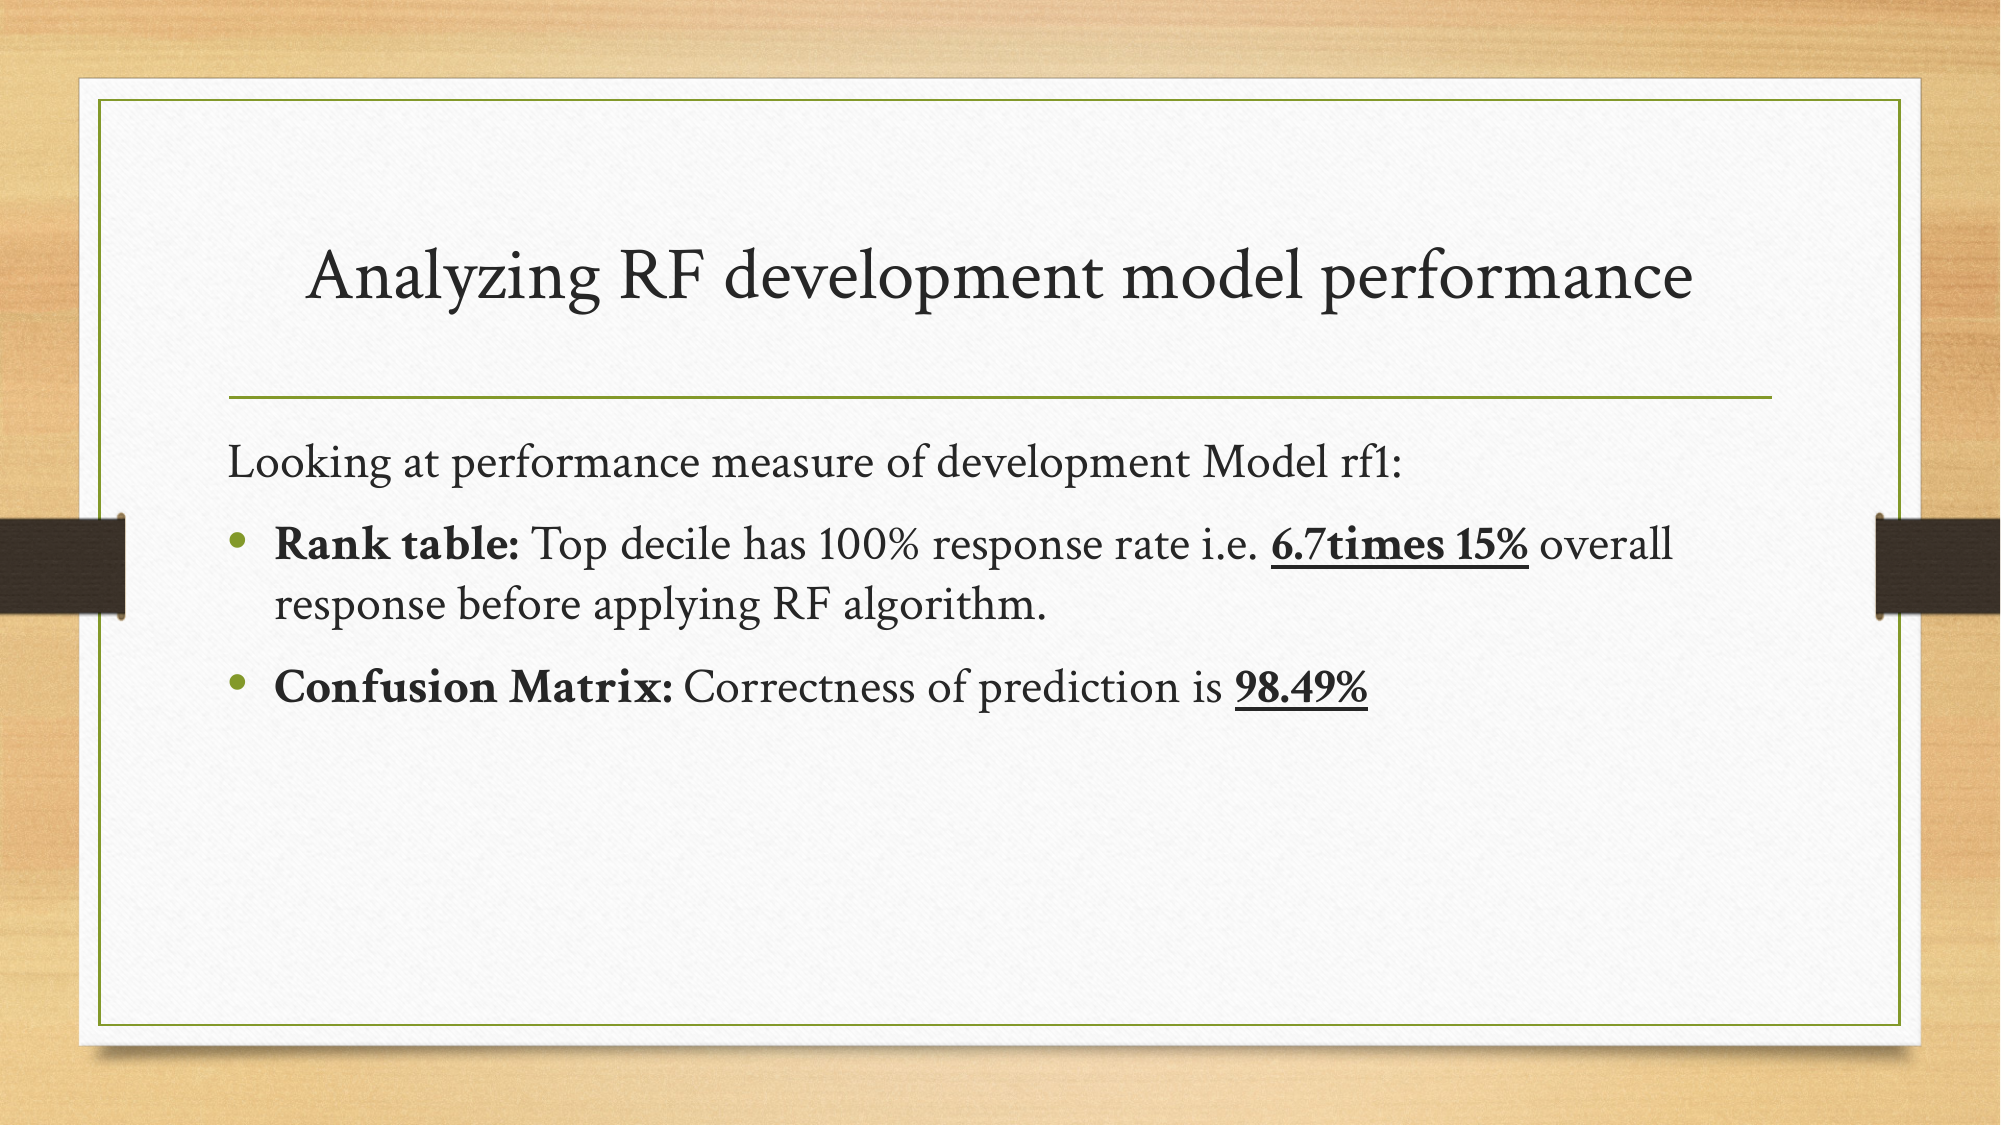

# Analyzing RF development model performance
Looking at performance measure of development Model rf1:
Rank table: Top decile has 100% response rate i.e. 6.7times 15% overall response before applying RF algorithm.
Confusion Matrix: Correctness of prediction is 98.49%